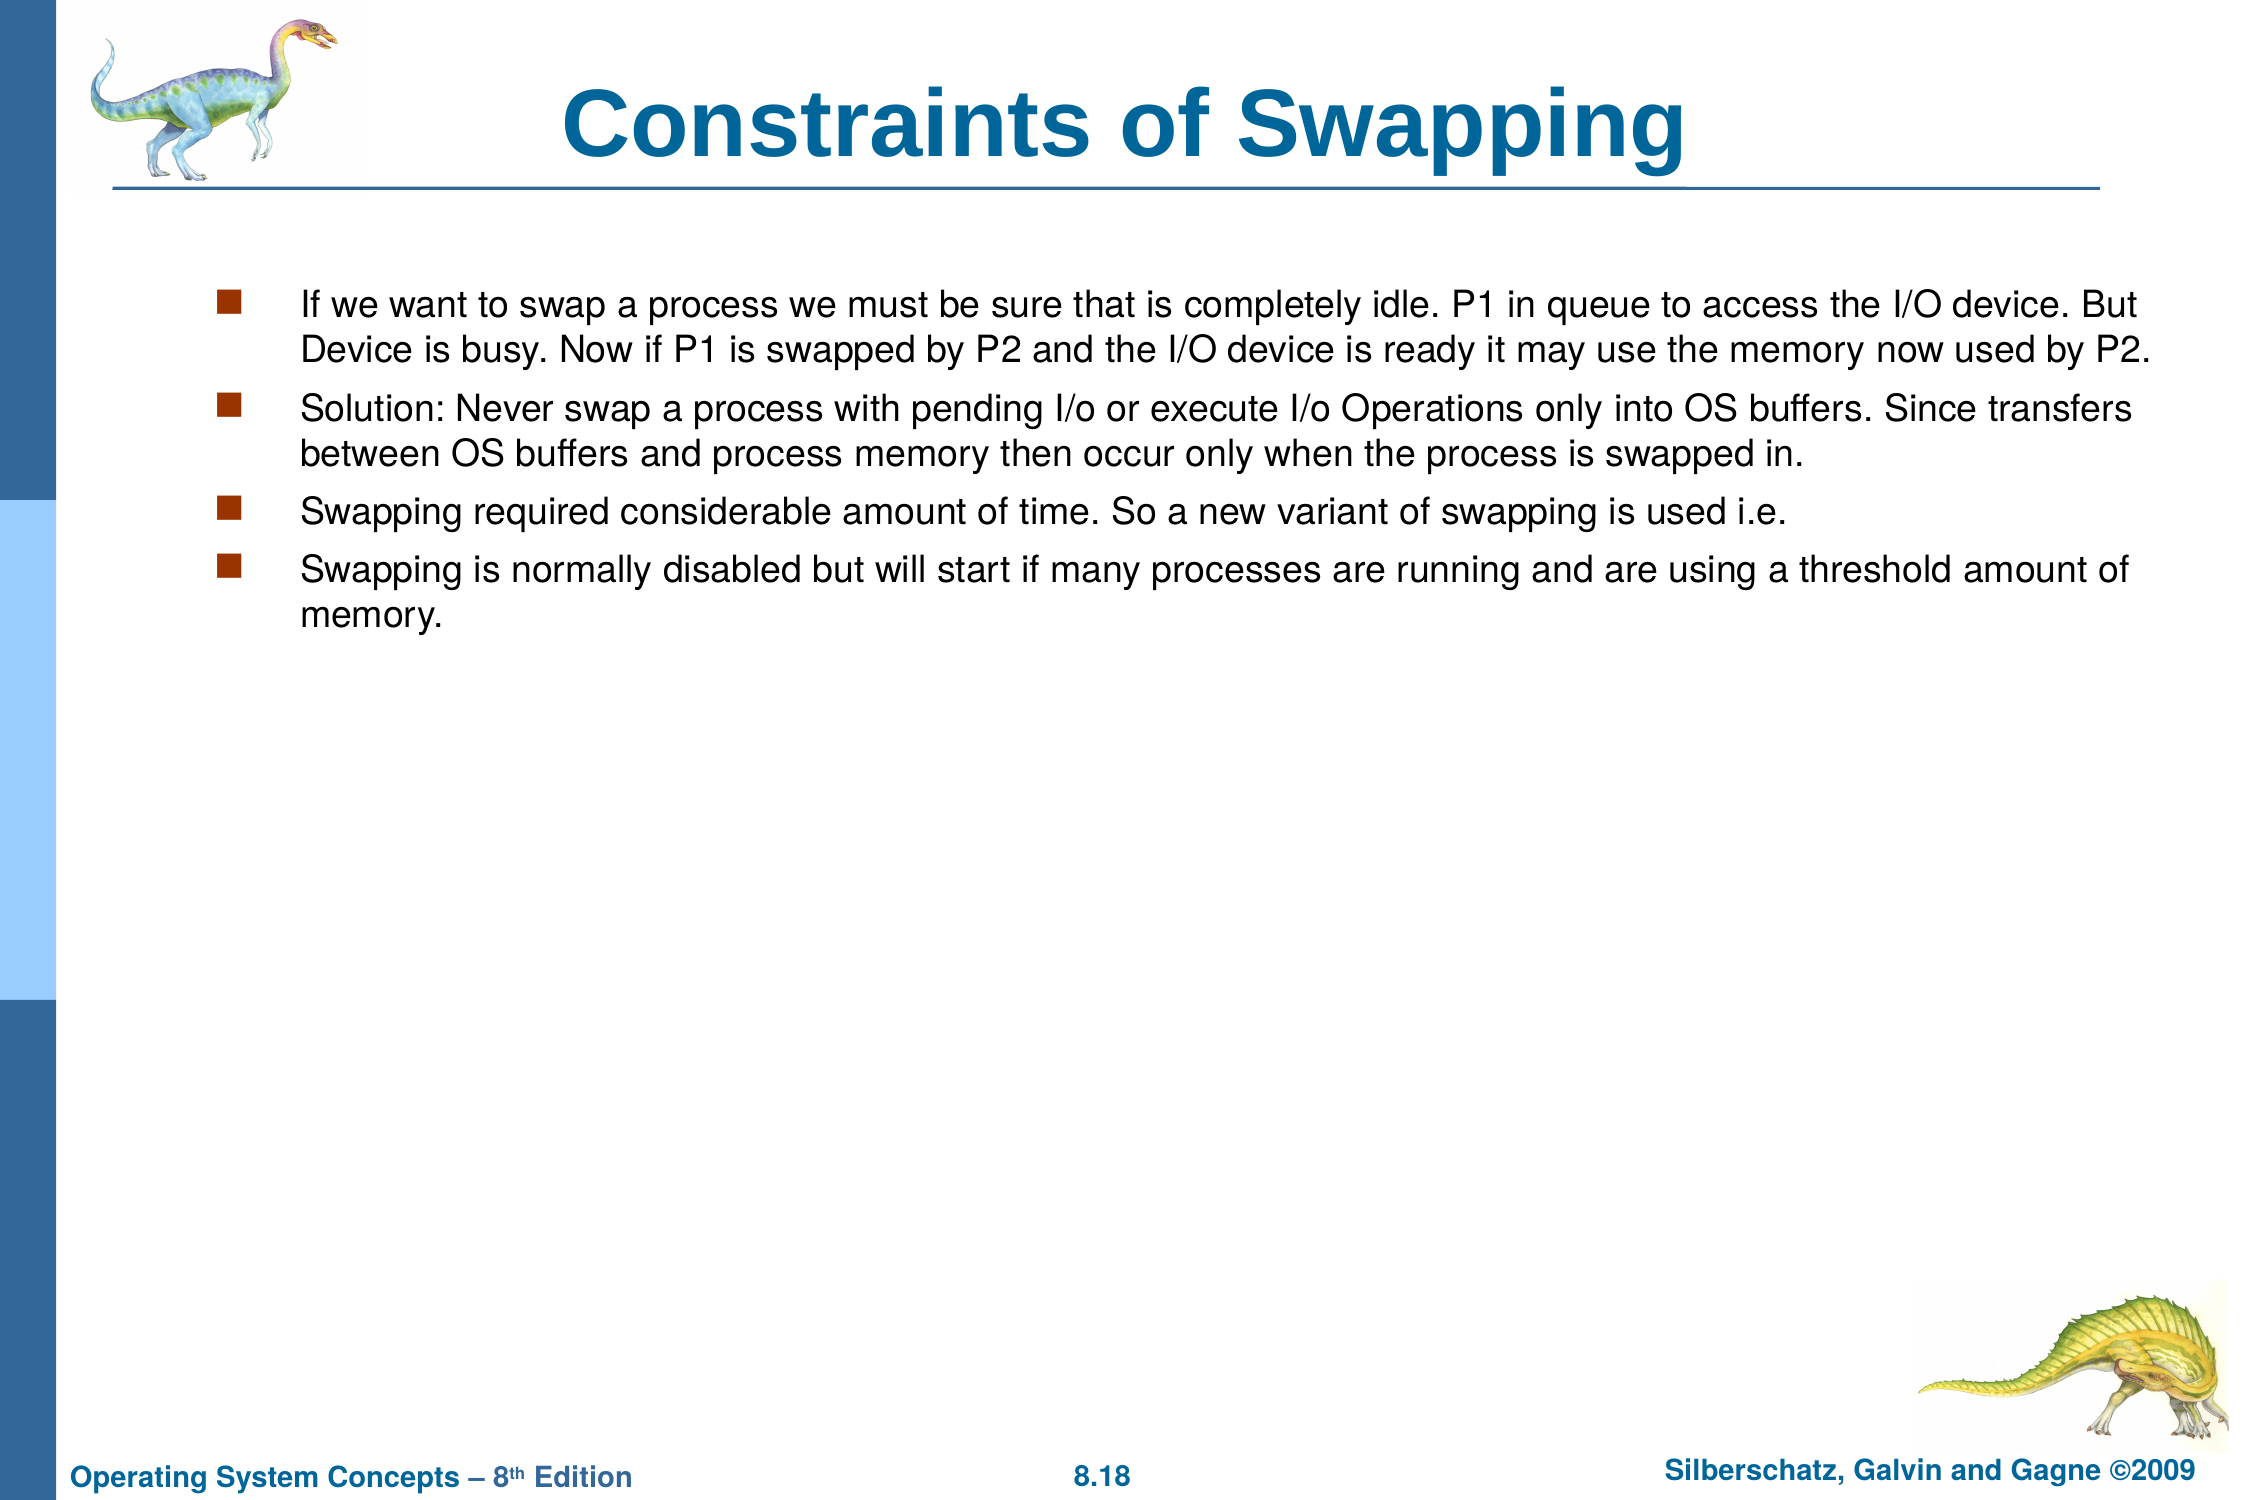

# Constraints of Swapping
If we want to swap a process we must be sure that is completely idle. P1 in queue to access the I/O device. But Device is busy. Now if P1 is swapped by P2 and the I/O device is ready it may use the memory now used by P2.
Solution: Never swap a process with pending I/o or execute I/o Operations only into OS buffers. Since transfers between OS buffers and process memory then occur only when the process is swapped in.
Swapping required considerable amount of time. So a new variant of swapping is used i.e.
Swapping is normally disabled but will start if many processes are running and are using a threshold amount of memory.